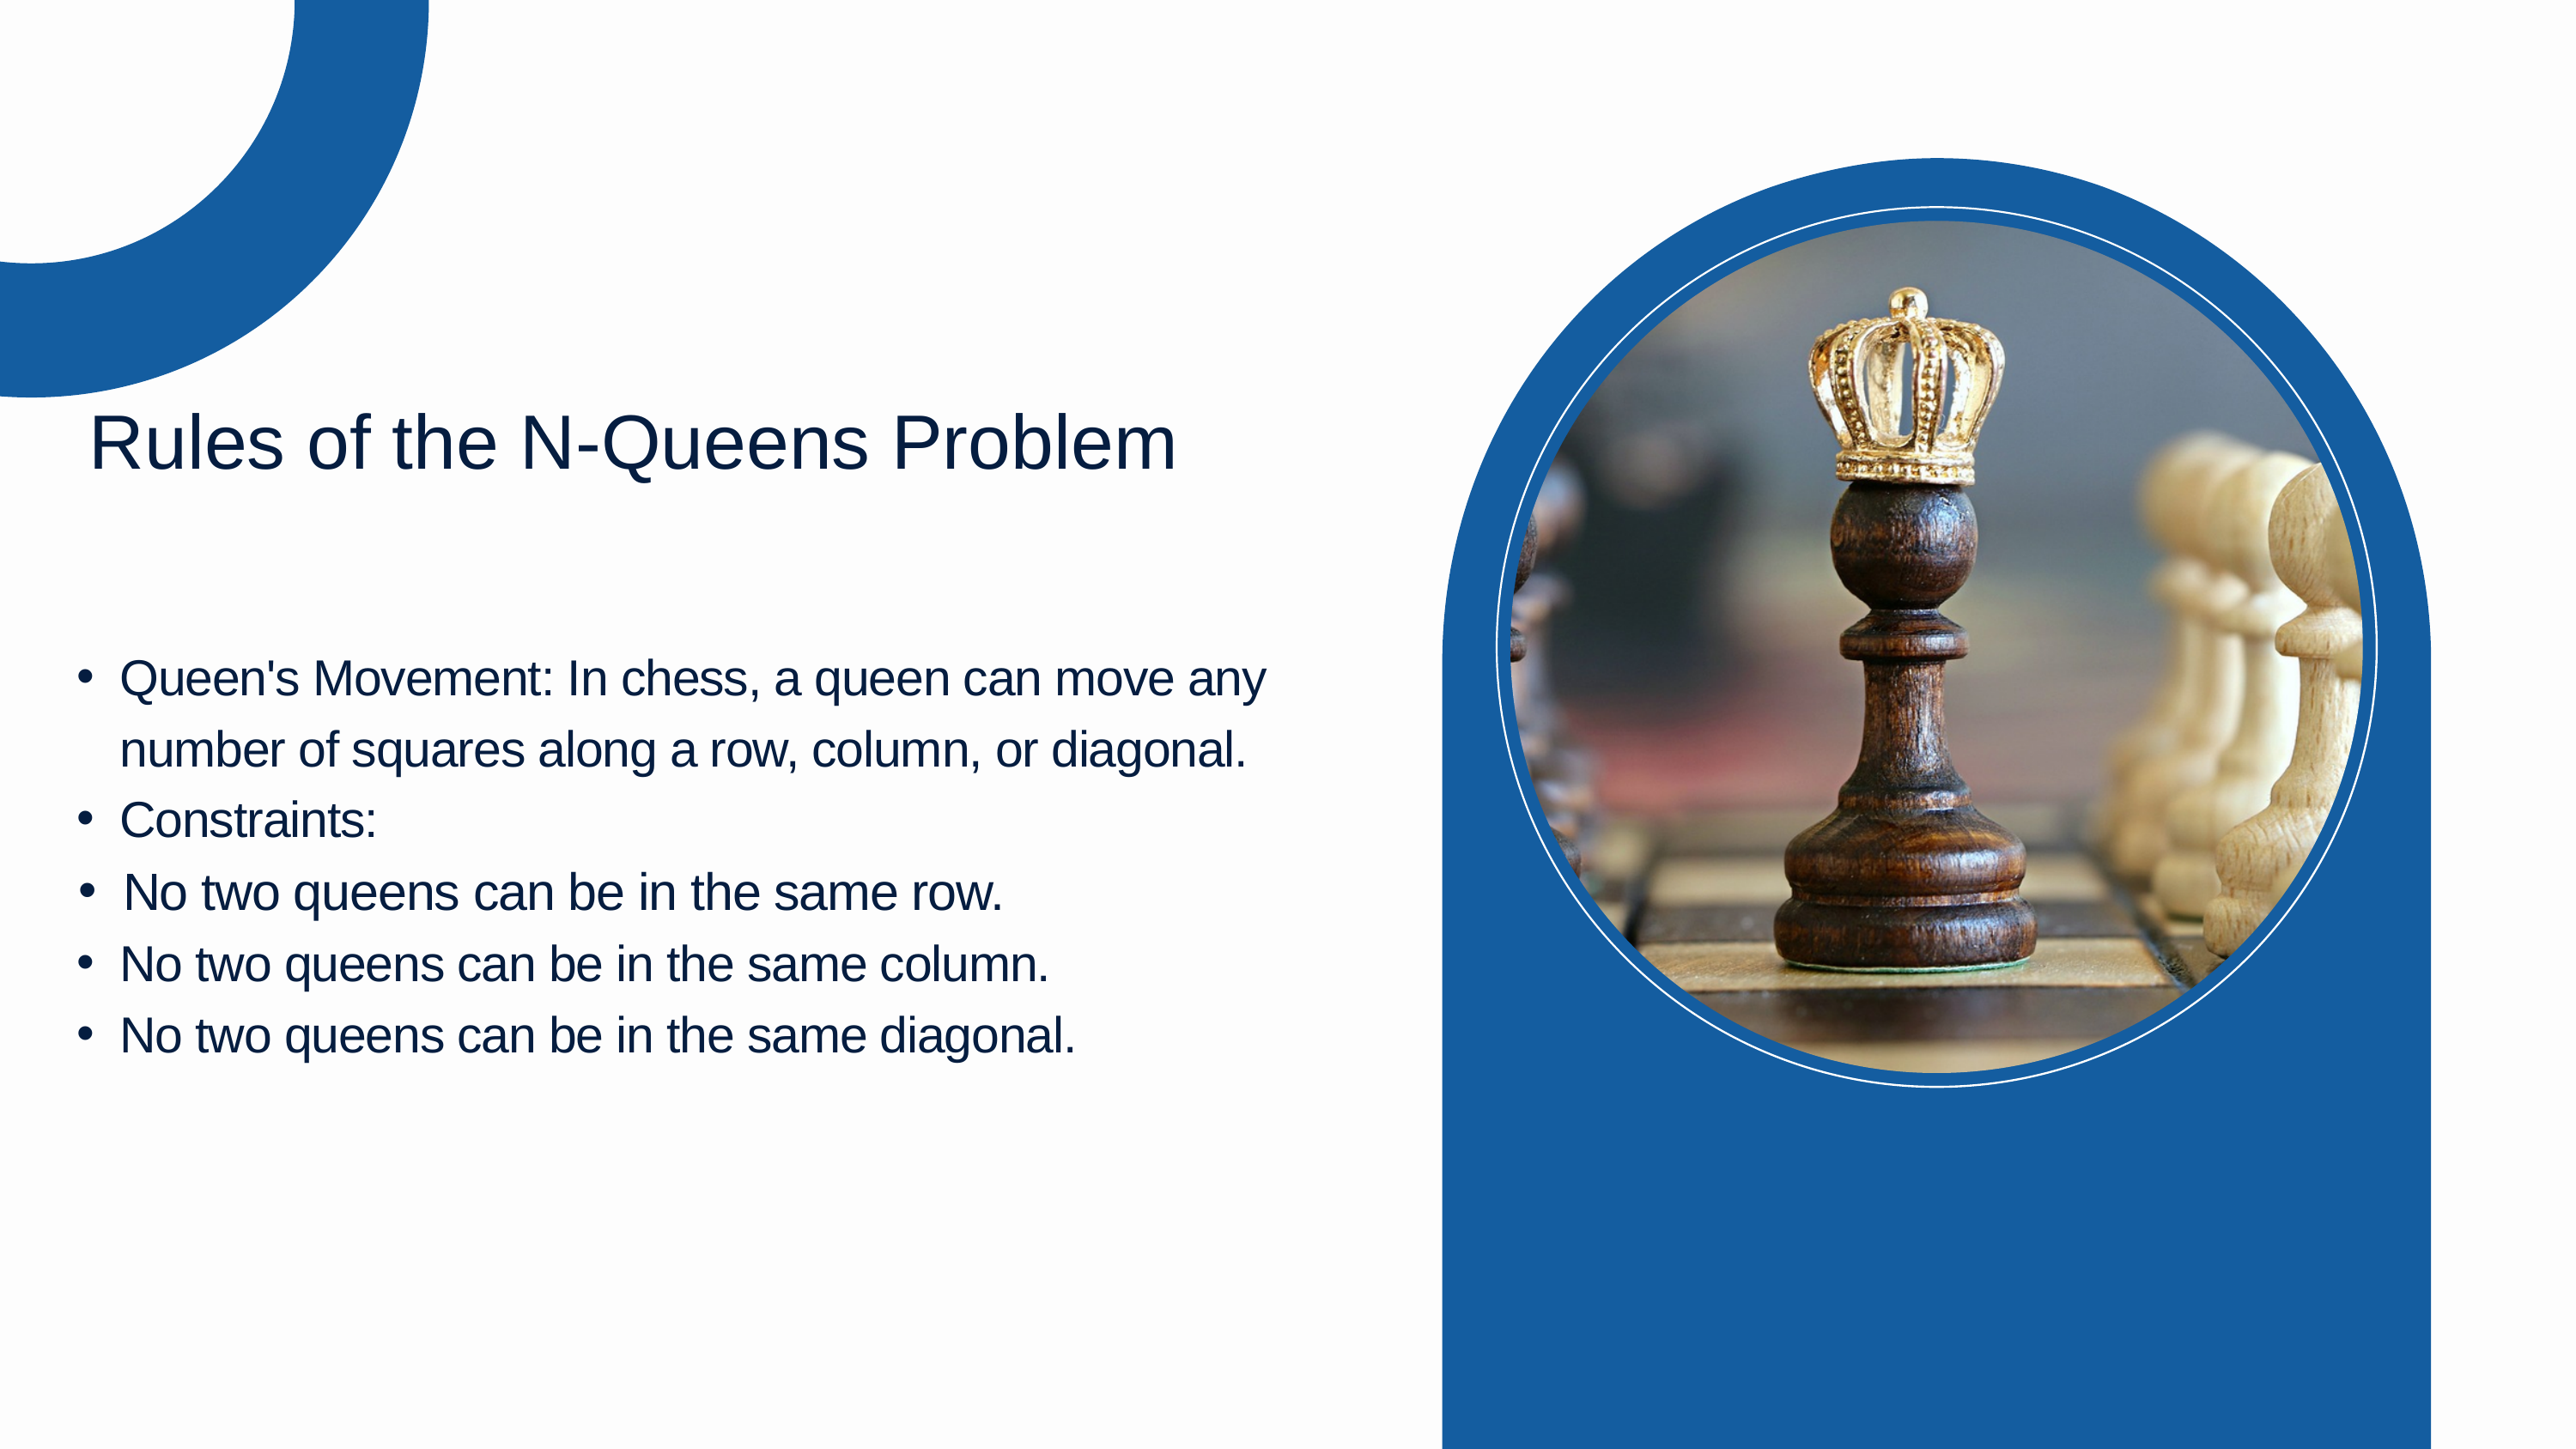

Rules of the N-Queens Problem
Queen's Movement: In chess, a queen can move any number of squares along a row, column, or diagonal.
Constraints:
No two queens can be in the same row.
No two queens can be in the same column.
No two queens can be in the same diagonal.